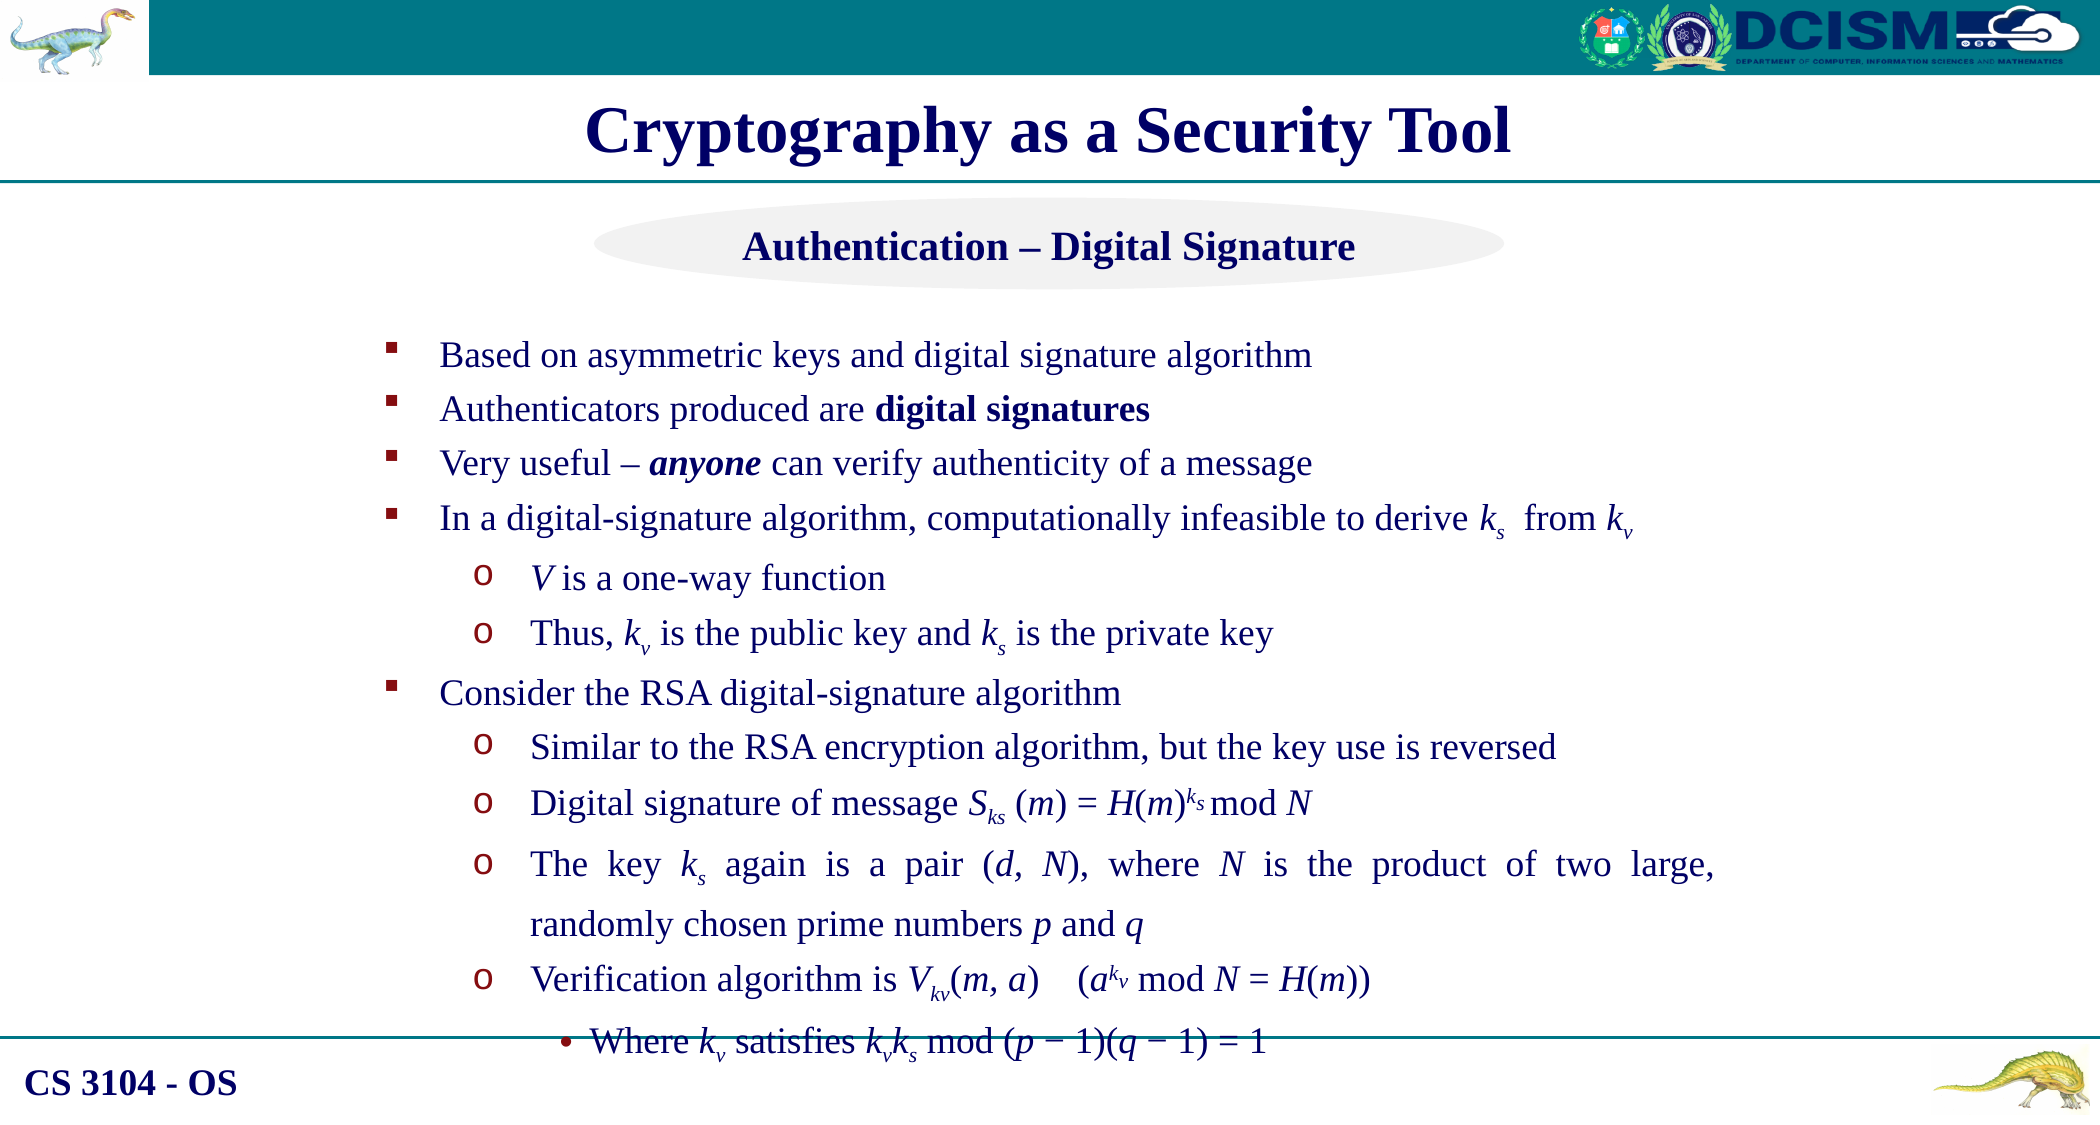

Cryptography as a Security Tool
Authentication – Digital Signature
Based on asymmetric keys and digital signature algorithm
Authenticators produced are digital signatures
Very useful – anyone can verify authenticity of a message
In a digital-signature algorithm, computationally infeasible to derive ks  from kv
V is a one-way function
Thus, kv is the public key and ks is the private key
Consider the RSA digital-signature algorithm
Similar to the RSA encryption algorithm, but the key use is reversed
Digital signature of message Sks (m) = H(m)ks mod N
The key ks again is a pair (d, N), where N is the product of two large, randomly chosen prime numbers p and q
Verification algorithm is Vkv(m, a)    (akv mod N = H(m))
Where kv satisfies kvks mod (p − 1)(q − 1) = 1